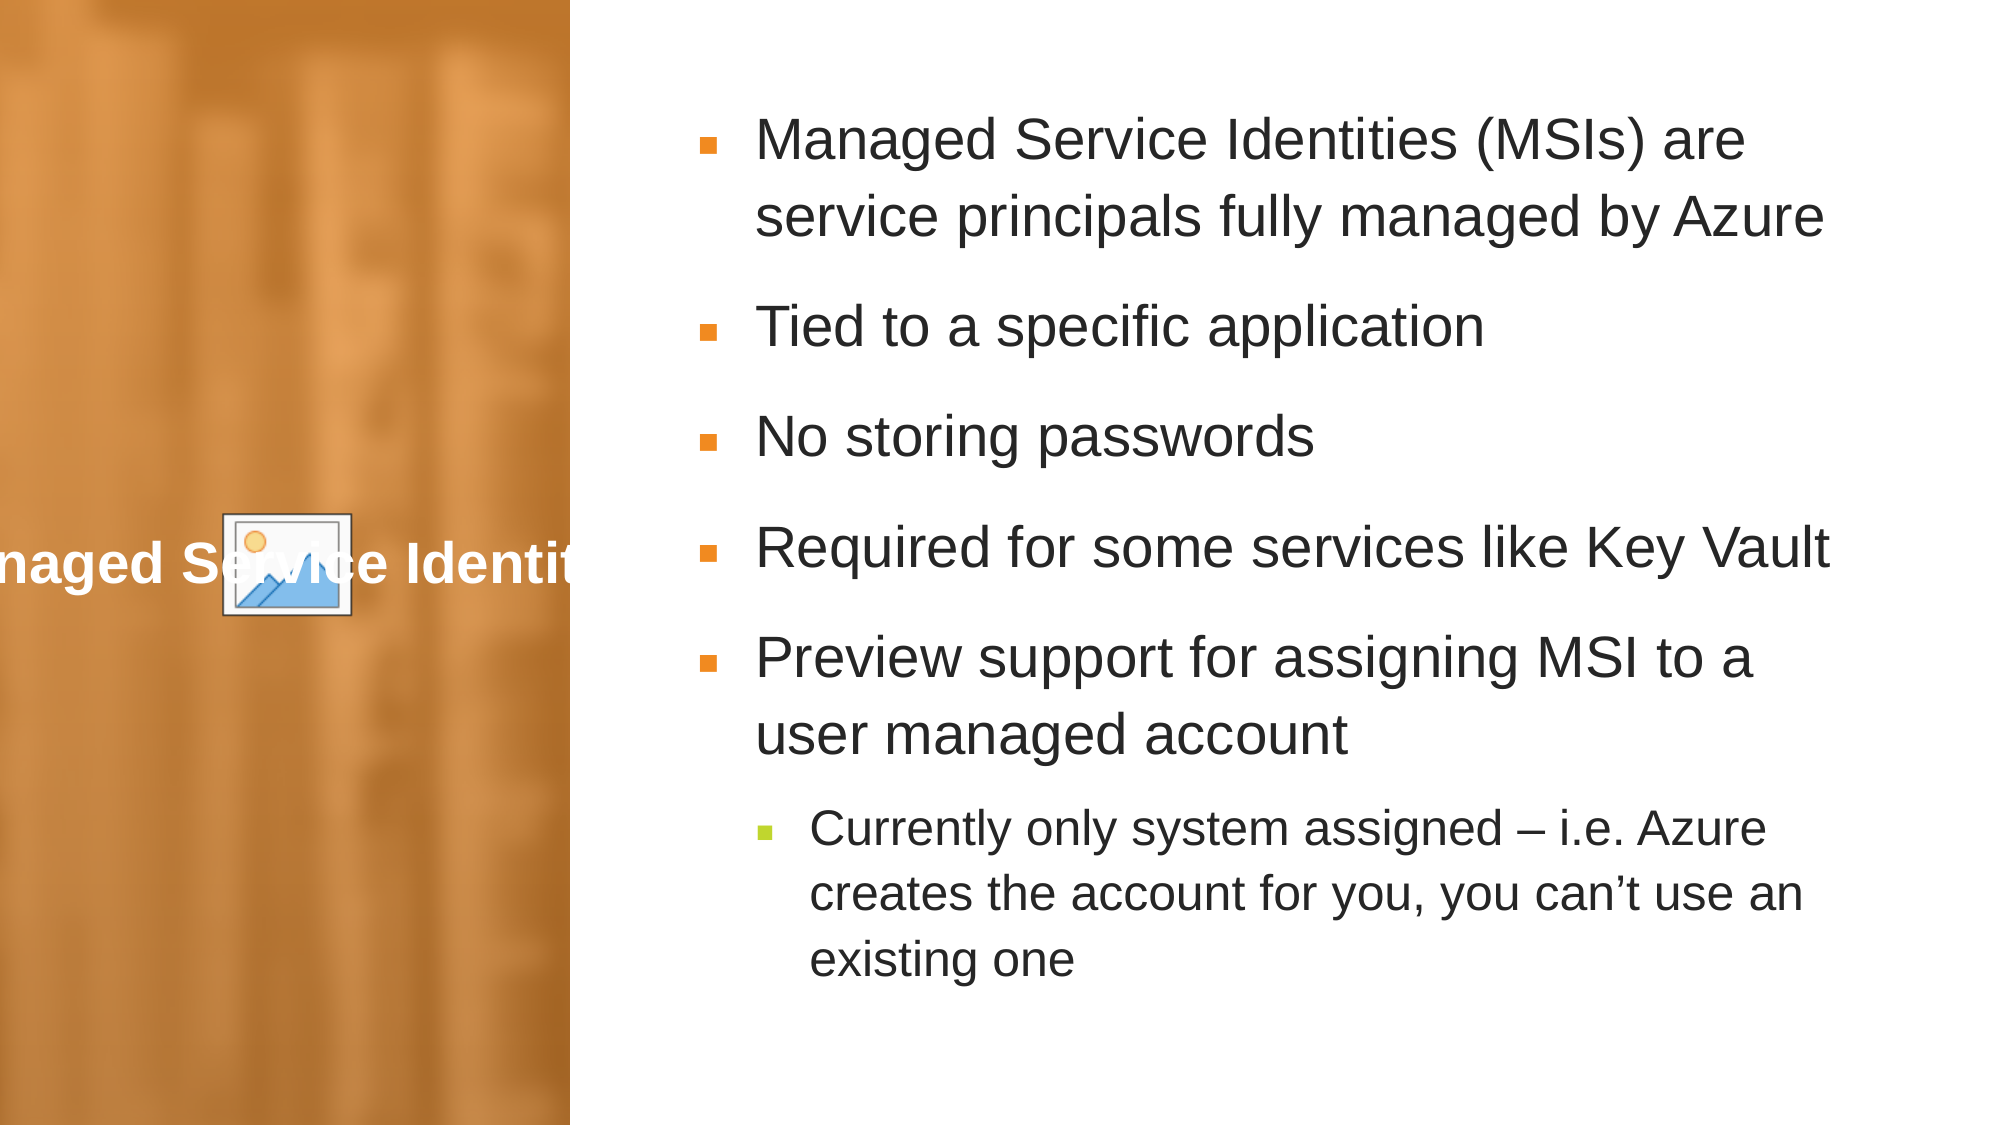

Managed Service Identities (MSIs) are service principals fully managed by Azure
Tied to a specific application
No storing passwords
Required for some services like Key Vault
Preview support for assigning MSI to a user managed account
Currently only system assigned – i.e. Azure creates the account for you, you can’t use an existing one
Managed Service Identities